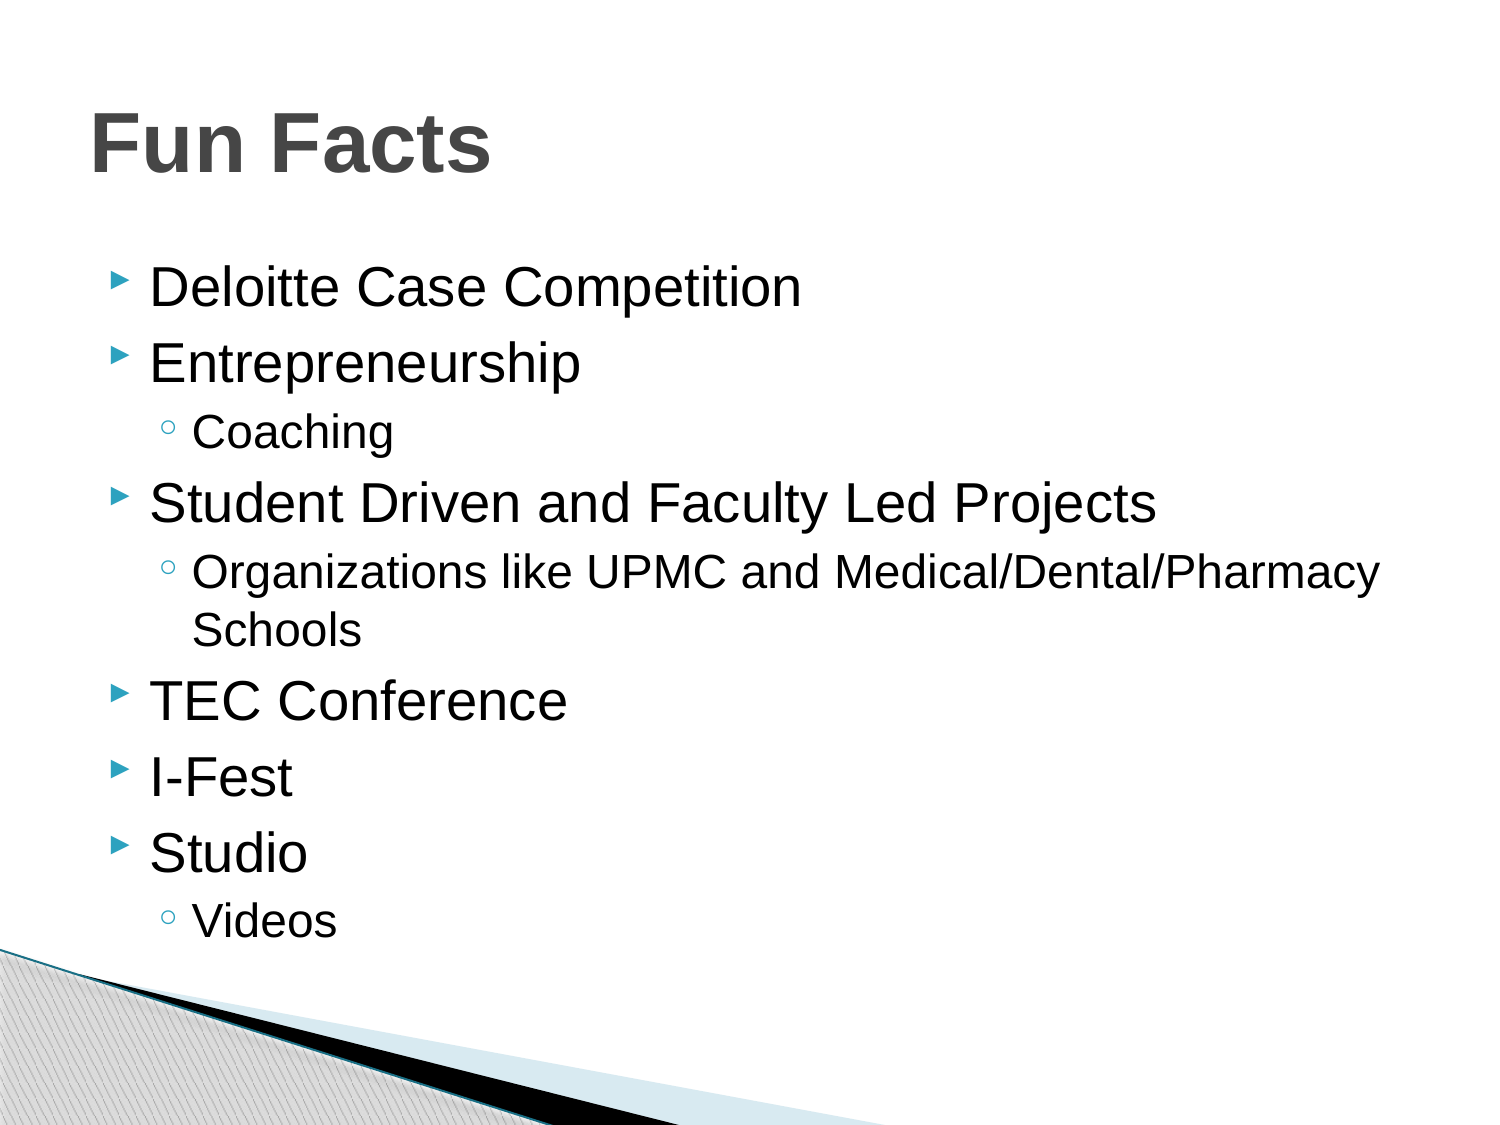

# Fun Facts
Deloitte Case Competition
Entrepreneurship
Coaching
Student Driven and Faculty Led Projects
Organizations like UPMC and Medical/Dental/Pharmacy Schools
TEC Conference
I-Fest
Studio
Videos